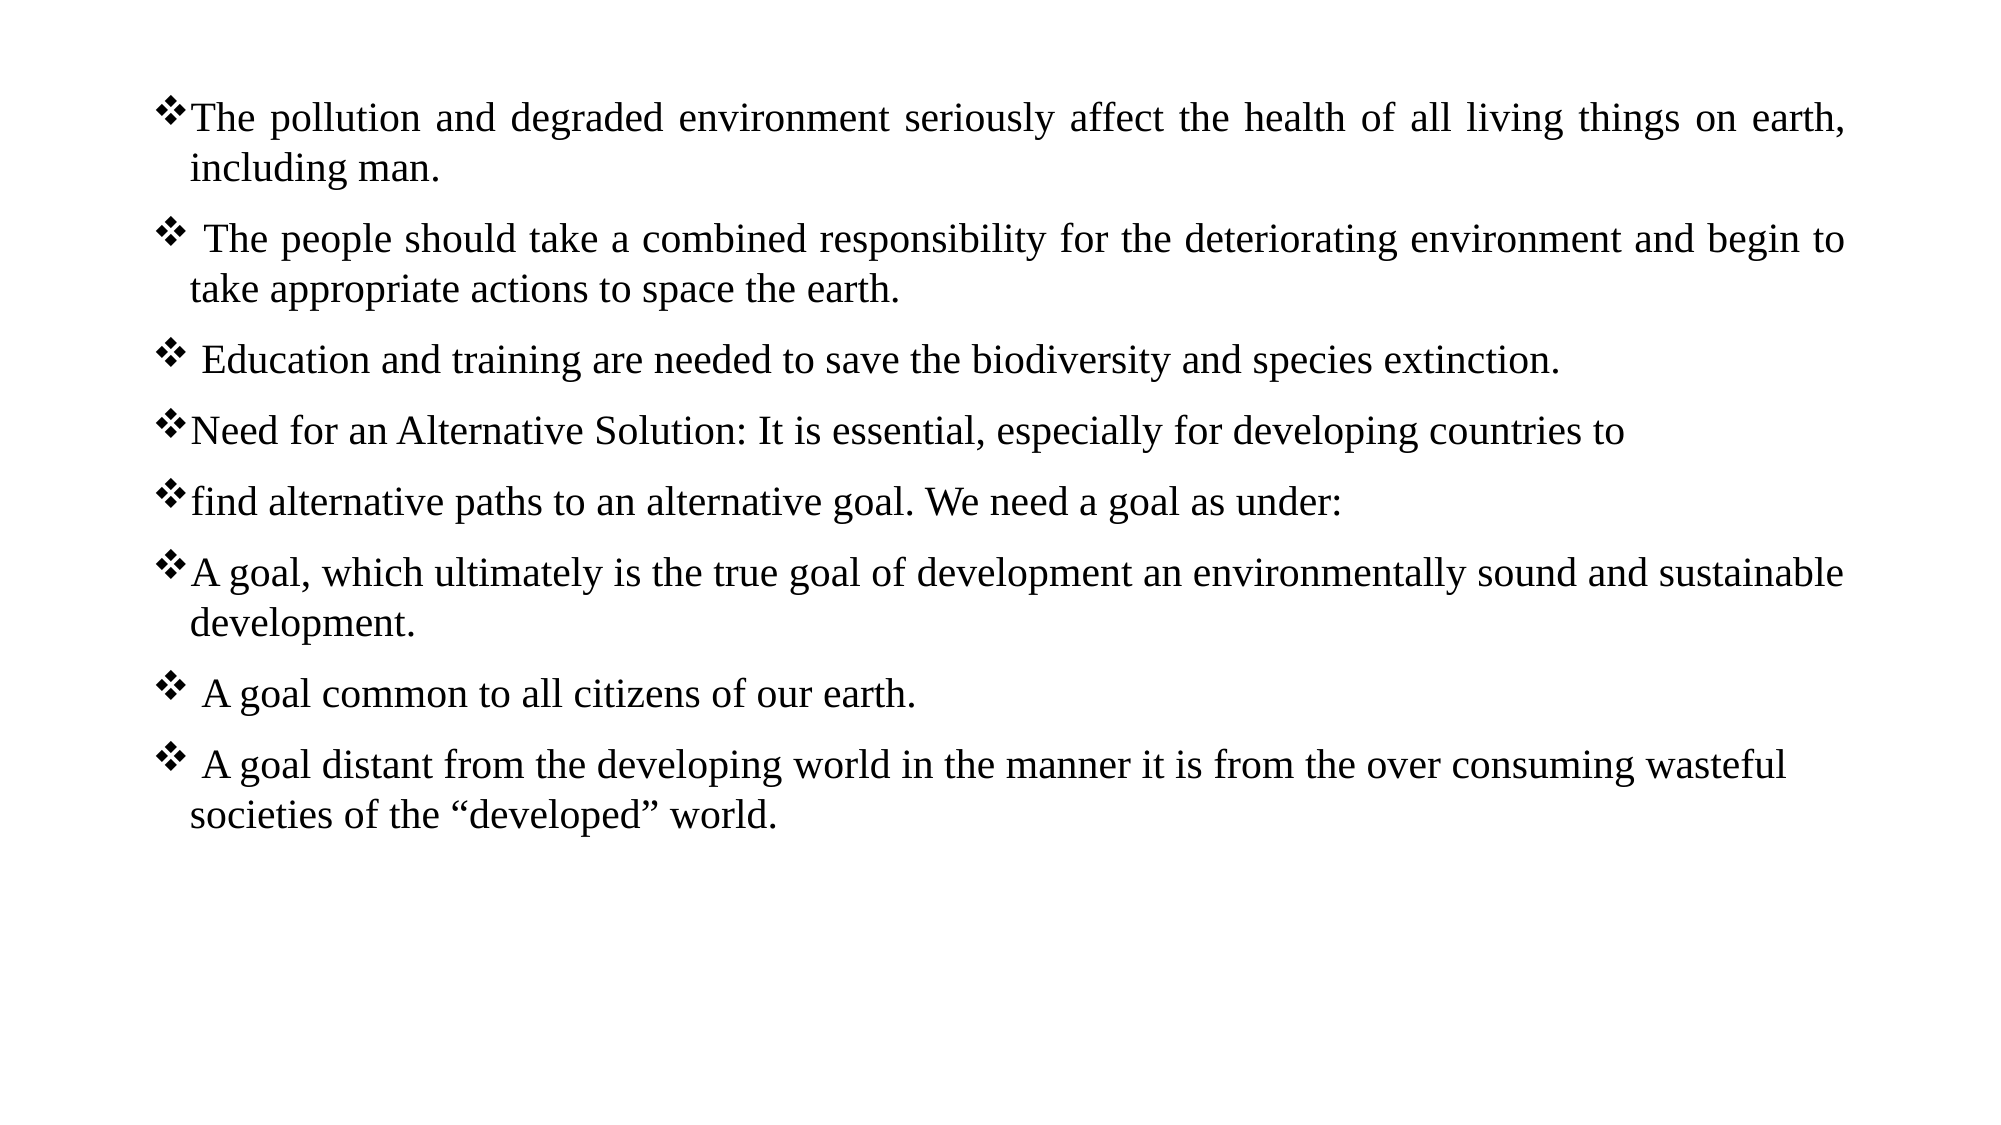

The pollution and degraded environment seriously affect the health of all living things on earth, including man.
 The people should take a combined responsibility for the deteriorating environment and begin to take appropriate actions to space the earth.
 Education and training are needed to save the biodiversity and species extinction.
Need for an Alternative Solution: It is essential, especially for developing countries to
find alternative paths to an alternative goal. We need a goal as under:
A goal, which ultimately is the true goal of development an environmentally sound and sustainable development.
 A goal common to all citizens of our earth.
 A goal distant from the developing world in the manner it is from the over consuming wasteful societies of the “developed” world.